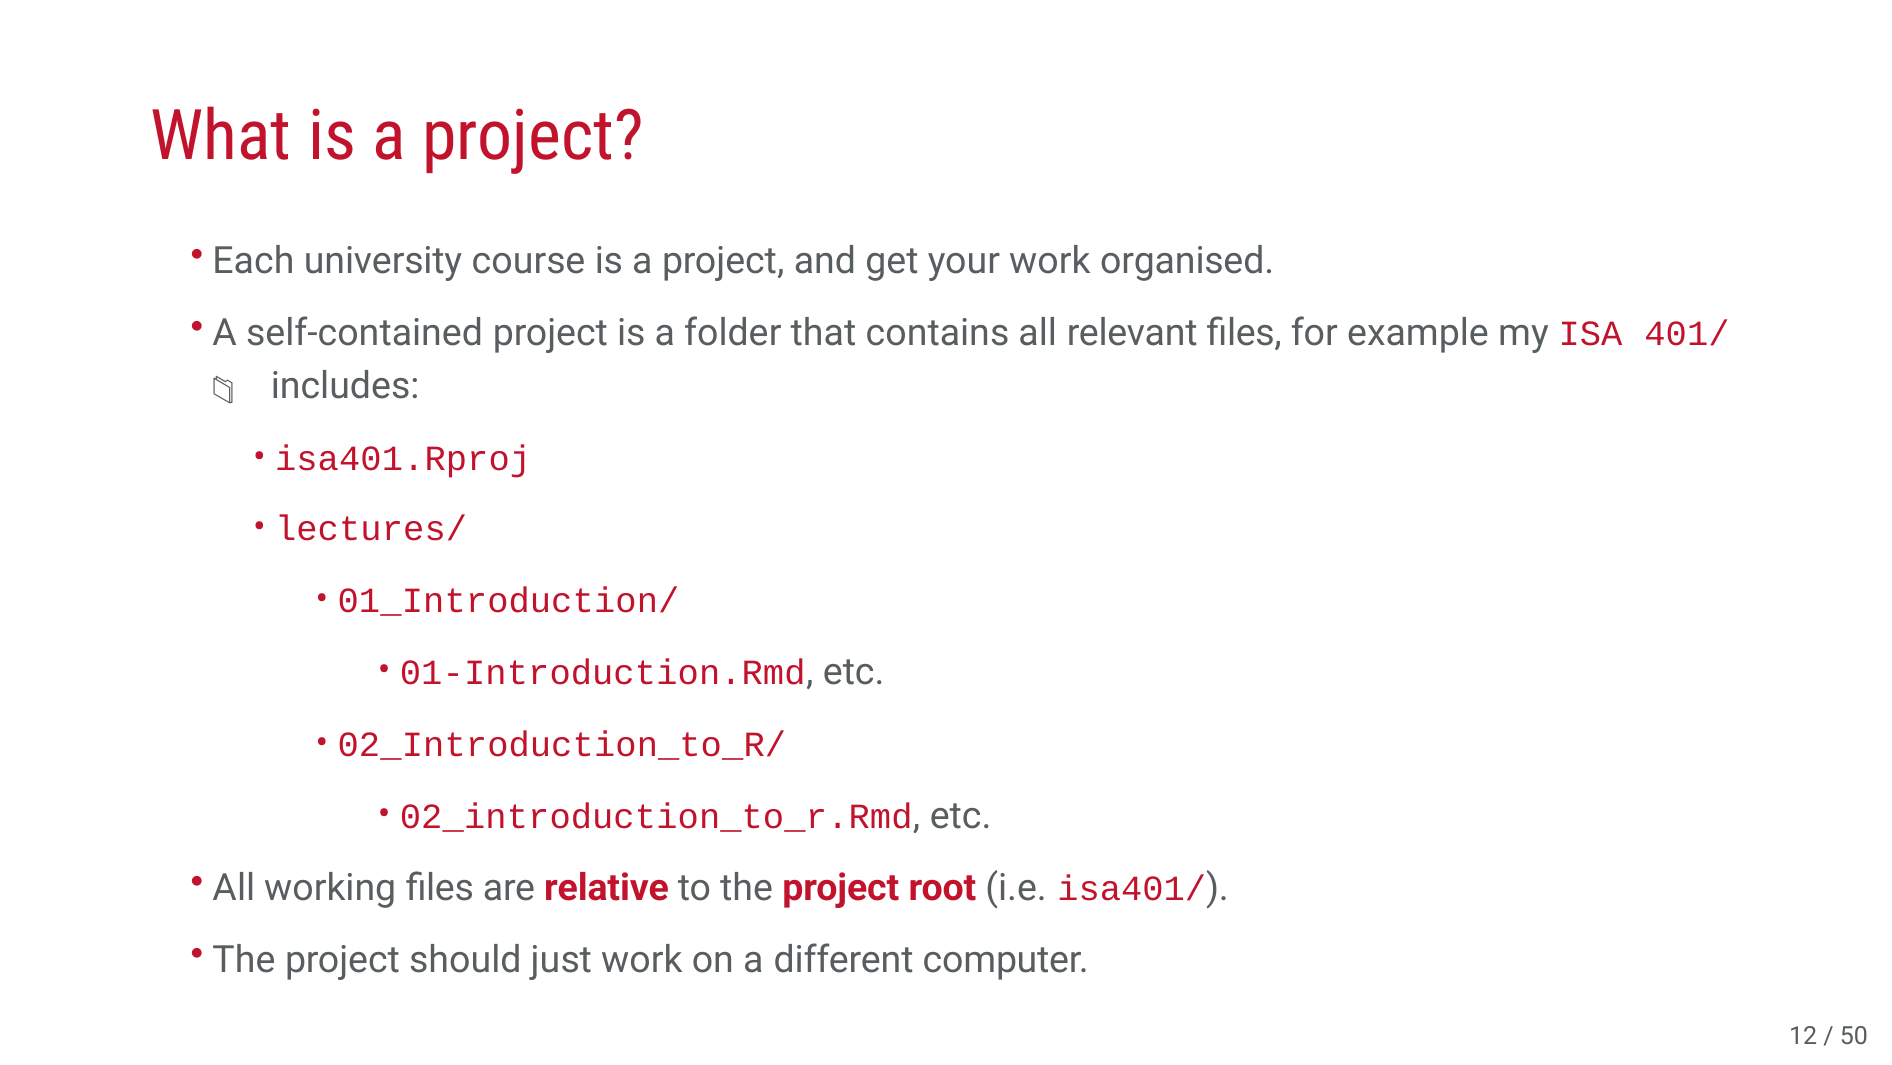

# What is a project?
Each university course is a project, and get your work organised.
A self-contained project is a folder that contains all relevant files, for example my ISA 401/
📁 includes:
isa401.Rproj
lectures/
01_Introduction/
01-Introduction.Rmd, etc.
02_Introduction_to_R/
02_introduction_to_r.Rmd, etc.
All working files are relative to the project root (i.e. isa401/).
The project should just work on a different computer.

12 / 50